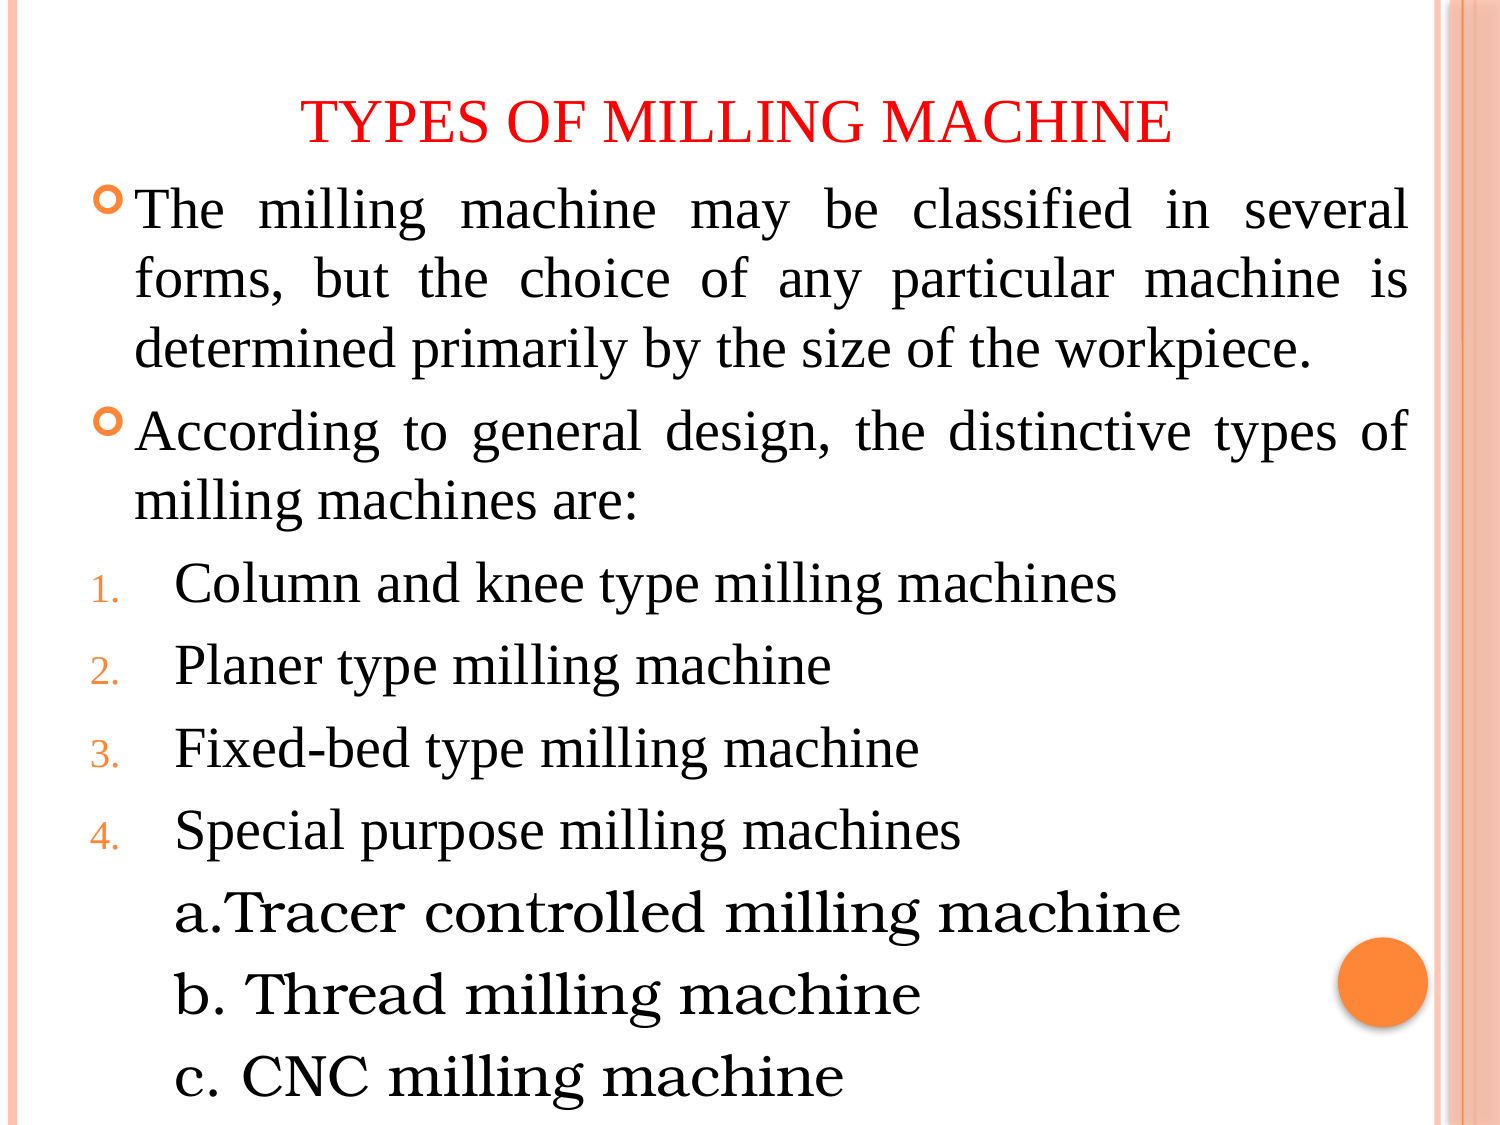

# Types of milling machine
The milling machine may be classified in several forms, but the choice of any particular machine is determined primarily by the size of the workpiece.
According to general design, the distinctive types of milling machines are:
Column and knee type milling machines
Planer type milling machine
Fixed-bed type milling machine
Special purpose milling machines
	a.Tracer controlled milling machine
	b. Thread milling machine
	c. CNC milling machine